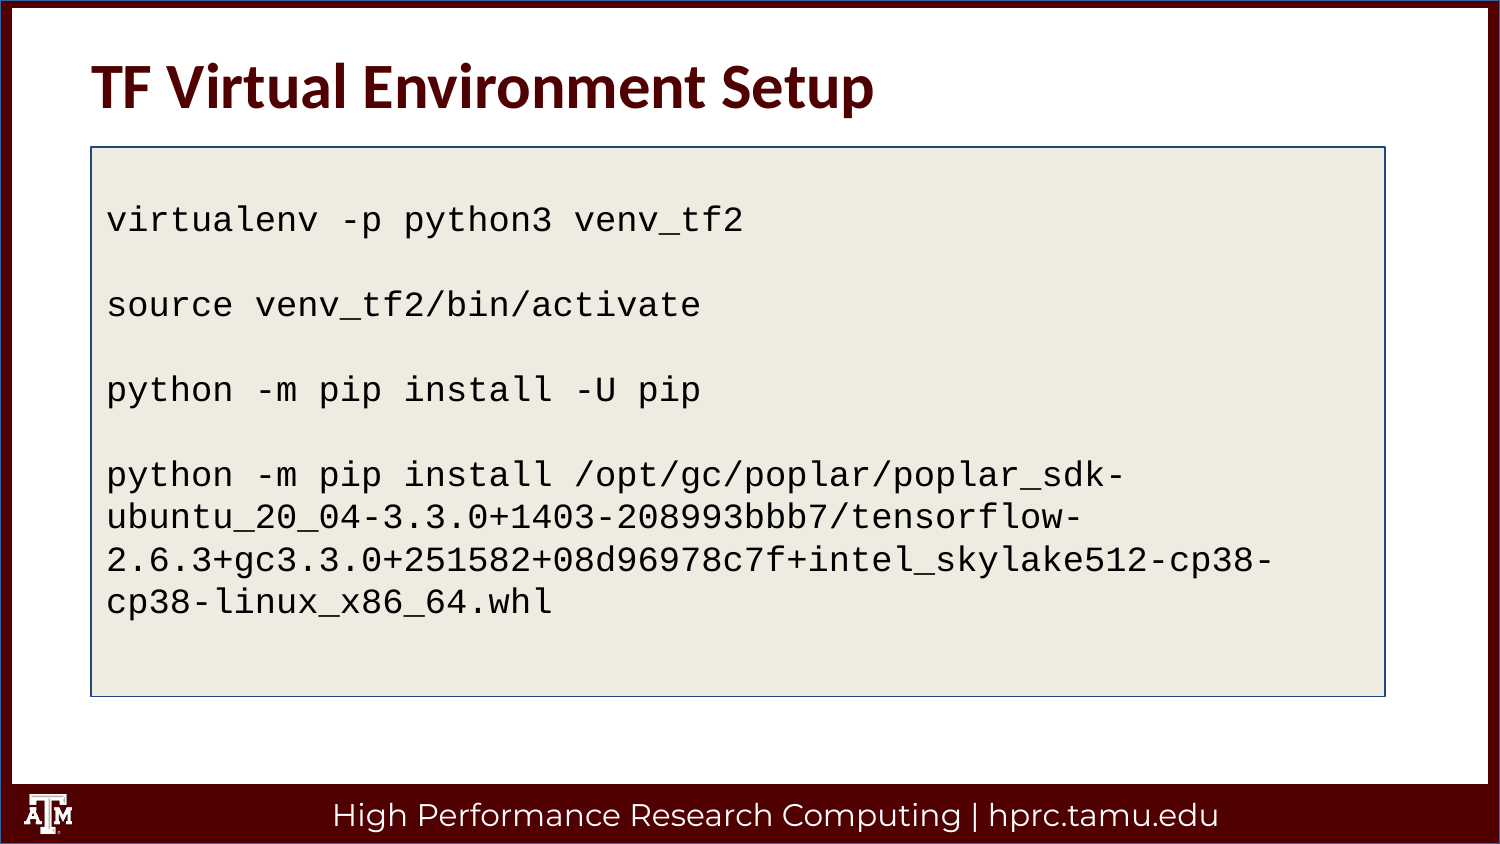

TF Virtual Environment Setup
virtualenv -p python3 venv_tf2

source venv_tf2/bin/activate

python -m pip install -U pip

python -m pip install /opt/gc/poplar/poplar_sdk-ubuntu_20_04-3.3.0+1403-208993bbb7/tensorflow-2.6.3+gc3.3.0+251582+08d96978c7f+intel_skylake512-cp38-cp38-linux_x86_64.whl